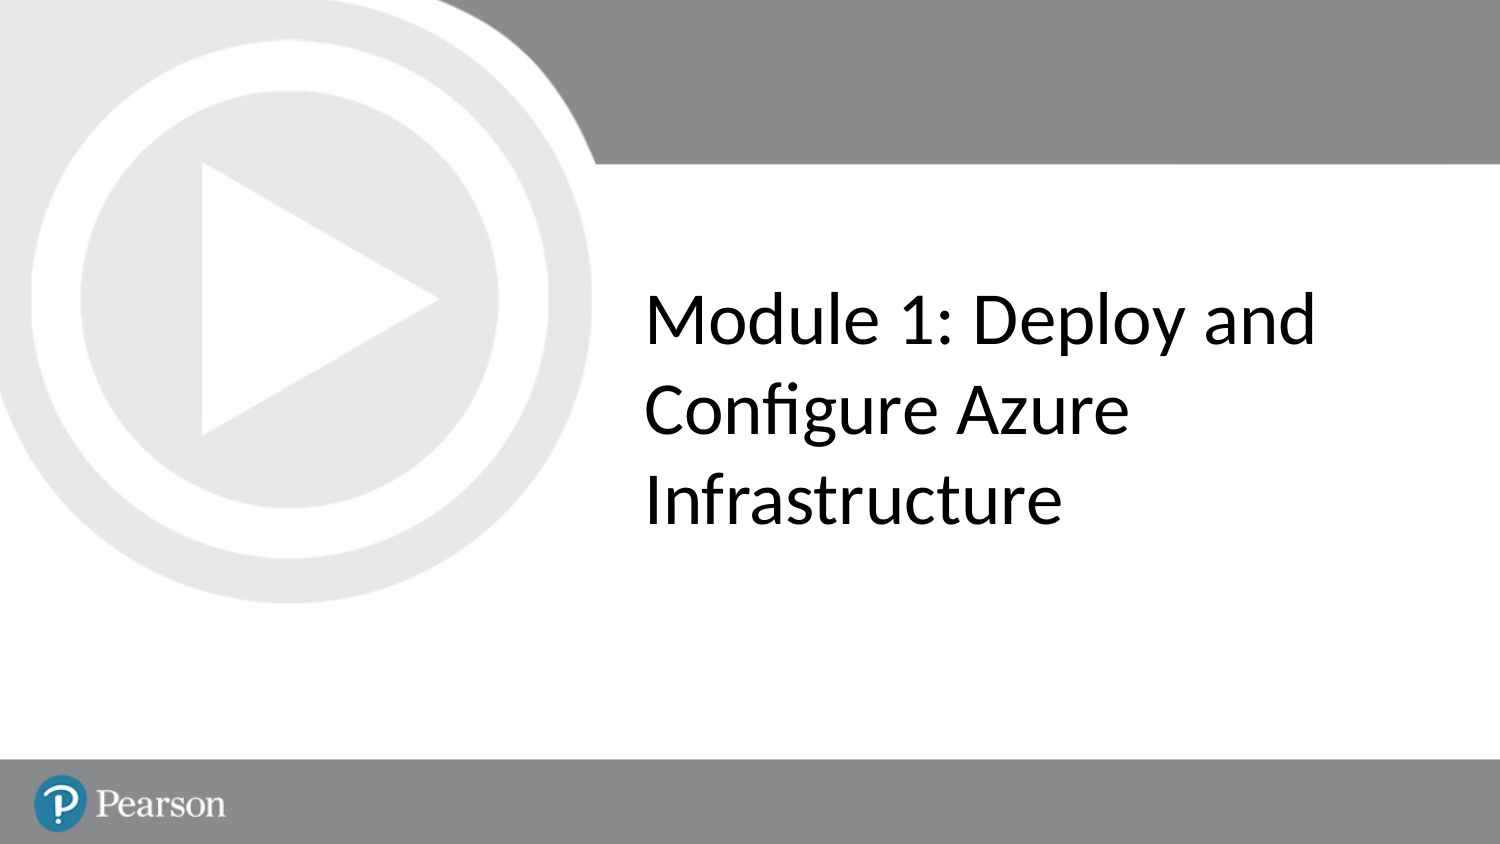

# Module 1: Deploy and Configure Azure Infrastructure